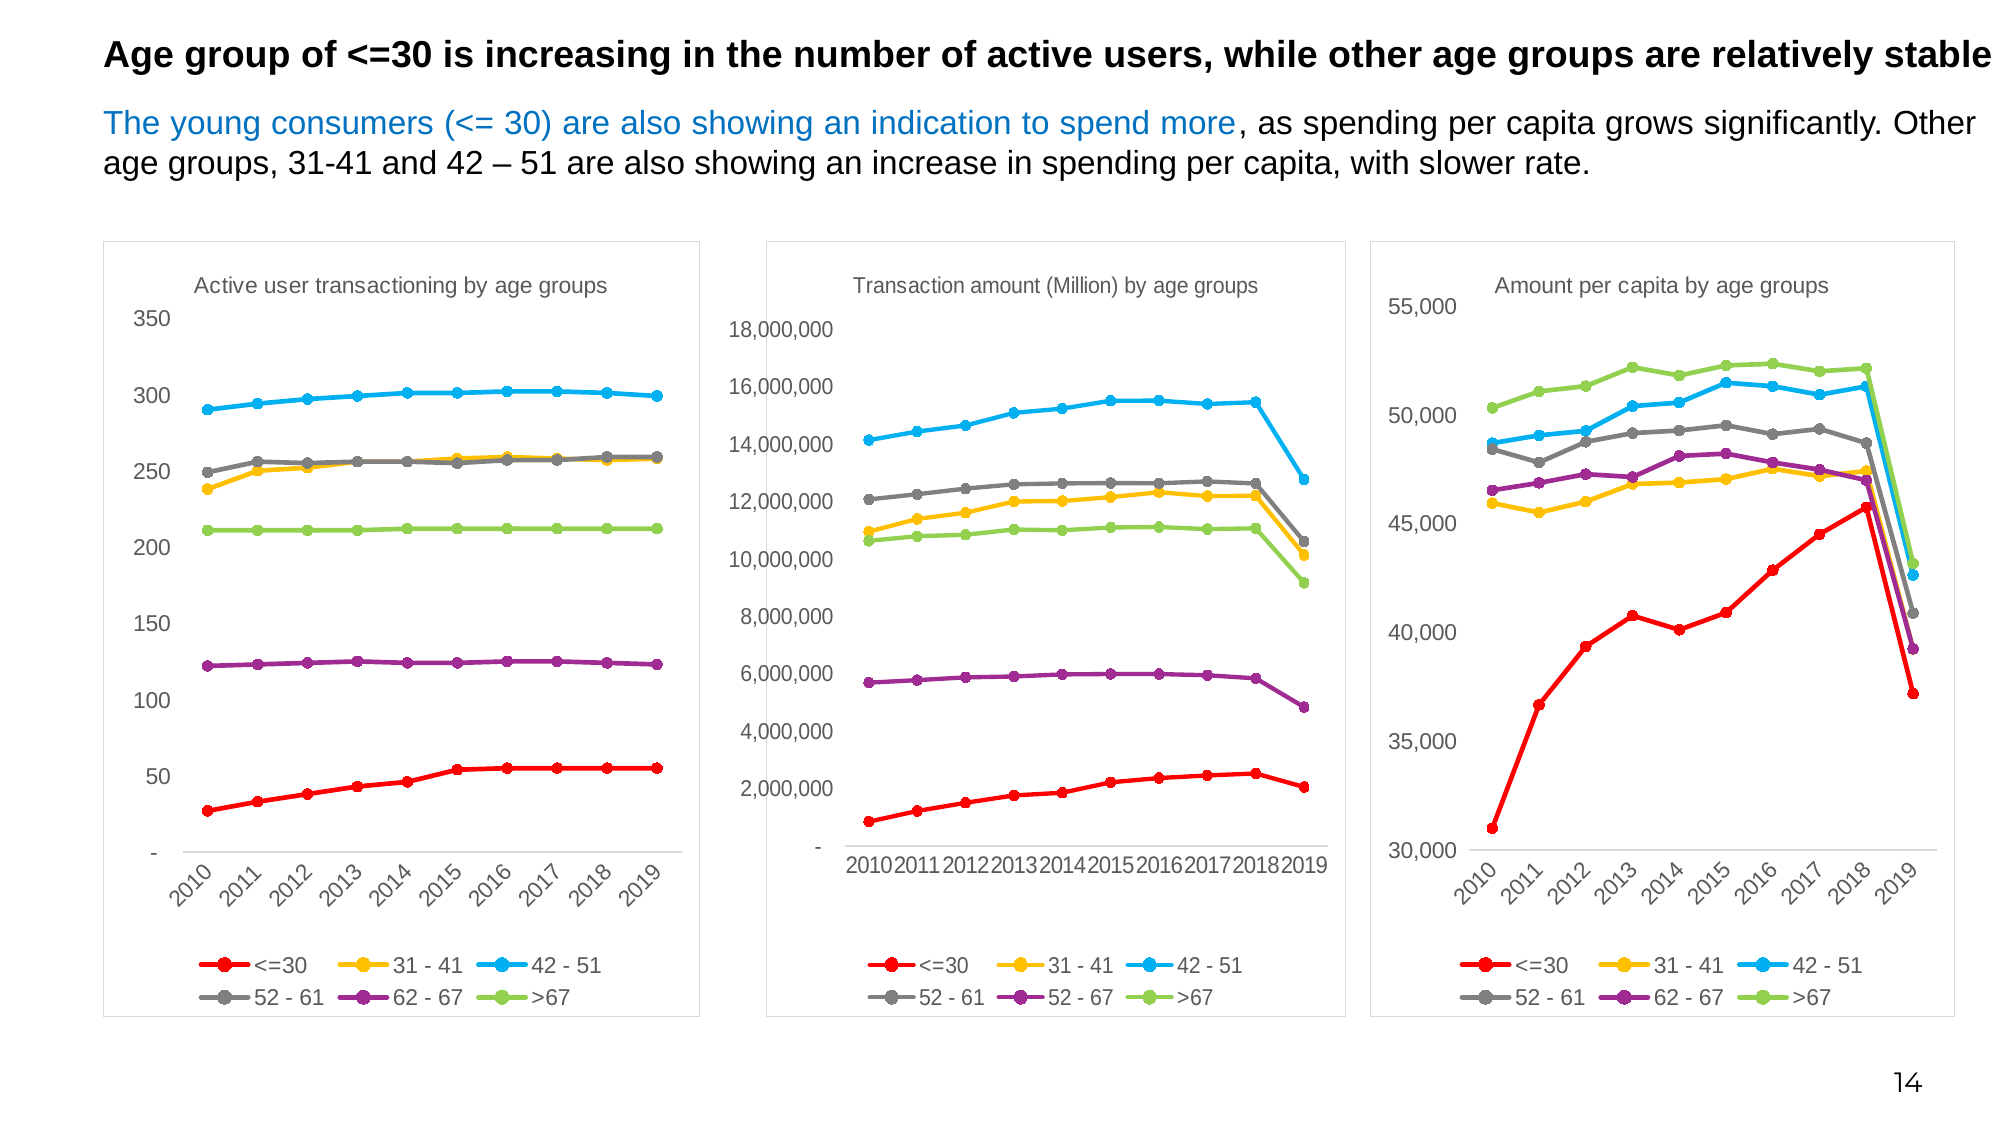

# Age group of <=30 is increasing in the number of active users, while other age groups are relatively stable
The young consumers (<= 30) are also showing an indication to spend more, as spending per capita grows significantly. Other age groups, 31-41 and 42 – 51 are also showing an increase in spending per capita, with slower rate.

### Chart: Active user transactioning by age groups

| Category | <=30 | 31 - 41 | 42 - 51 | 52 - 61 | 62 - 67 | >67 |
|---|---|---|---|---|---|---|
| 2010 | 27.0 | 238.0 | 290.0 | 249.0 | 122.0 | 211.0 |
| 2011 | 33.0 | 250.0 | 294.0 | 256.0 | 123.0 | 211.0 |
| 2012 | 38.0 | 252.0 | 297.0 | 255.0 | 124.0 | 211.0 |
| 2013 | 43.0 | 256.0 | 299.0 | 256.0 | 125.0 | 211.0 |
| 2014 | 46.0 | 256.0 | 301.0 | 256.0 | 124.0 | 212.0 |
| 2015 | 54.0 | 258.0 | 301.0 | 255.0 | 124.0 | 212.0 |
| 2016 | 55.0 | 259.0 | 302.0 | 257.0 | 125.0 | 212.0 |
| 2017 | 55.0 | 258.0 | 302.0 | 257.0 | 125.0 | 212.0 |
| 2018 | 55.0 | 257.0 | 301.0 | 259.0 | 124.0 | 212.0 |
| 2019 | 55.0 | 258.0 | 299.0 | 259.0 | 123.0 | 212.0 |

### Chart: Transaction amount (Million) by age groups

| Category | <=30 | 31 - 41 | 42 - 51 | 52 - 61 | 52 - 67 | >67 |
|---|---|---|---|---|---|---|
| 2010 | 836897.4 | 10932037.4 | 14119126.49 | 12054869.39 | 5675652.25 | 10613973.19 |
| 2011 | 1209922.79 | 11374656.22 | 14419513.51 | 12236277.78 | 5764120.82 | 10774413.84 |
| 2012 | 1495200.21 | 11592214.68 | 14628354.15 | 12430430.12 | 5860666.15 | 10825545.55 |
| 2013 | 1752779.86 | 11983597.08 | 15066243.64 | 12582114.14 | 5891208.15 | 11008996.75 |
| 2014 | 1845115.84 | 12000283.64 | 15215526.78 | 12612543.58 | 5964260.31 | 10980090.36 |
| 2015 | 2208710.83 | 12135061.69 | 15489592.67 | 12624726.97 | 5977538.25 | 11078377.02 |
| 2016 | 2356977.59 | 12305373.62 | 15493117.8 | 12618409.32 | 5974872.84 | 11095277.73 |
| 2017 | 2447787.38 | 12170003.08 | 15375438.97 | 12680991.04 | 5933618.17 | 11020641.99 |
| 2018 | 2515900.04 | 12183599.14 | 15440183.59 | 12610735.71 | 5825804.78 | 11051094.68 |
| 2019 | 2044745.07 | 10120700.05 | 12745750.36 | 10587852.44 | 4825884.39 | 9150123.0 |

### Chart: Amount per capita by age groups

| Category | <=30 | 31 - 41 | 42 - 51 | 52 - 61 | 62 - 67 | >67 |
|---|---|---|---|---|---|---|
| 2010 | 30996.2 | 45932.93025210084 | 48686.64306896552 | 48413.13008032129 | 46521.73975409836 | 50303.190473933646 |
| 2011 | 36664.32696969697 | 45498.62488 | 49045.96431972789 | 47797.960078125 | 46862.770894308946 | 51063.5727014218 |
| 2012 | 39347.37394736842 | 46000.851904761905 | 49253.71767676768 | 48746.78478431372 | 47263.43669354839 | 51305.90308056872 |
| 2013 | 40762.3223255814 | 46810.92609375 | 50388.77471571907 | 49148.883359375 | 47129.6652 | 52175.340047393365 |
| 2014 | 40111.21391304348 | 46876.10796875 | 50549.922857142854 | 49267.748359375 | 48098.873467741934 | 51792.87905660377 |
| 2015 | 40902.052407407406 | 47035.12282945736 | 51460.4407641196 | 49508.733215686276 | 48205.95362903226 | 52256.495377358486 |
| 2016 | 42854.138 | 47511.09505791505 | 51301.71456953642 | 49098.86894941634 | 47798.98272 | 52336.21570754717 |
| 2017 | 44505.22509090909 | 47170.554573643414 | 50912.04956953642 | 49342.37758754863 | 47468.94536 | 51984.16033018868 |
| 2018 | 45743.63709090909 | 47407.00054474708 | 51296.29099667774 | 48690.09926640927 | 46982.29661290323 | 52127.80509433962 |
| 2019 | 37177.18309090909 | 39227.51957364341 | 42627.92762541806 | 40879.739150579146 | 39234.83243902439 | 43160.95754716981 |